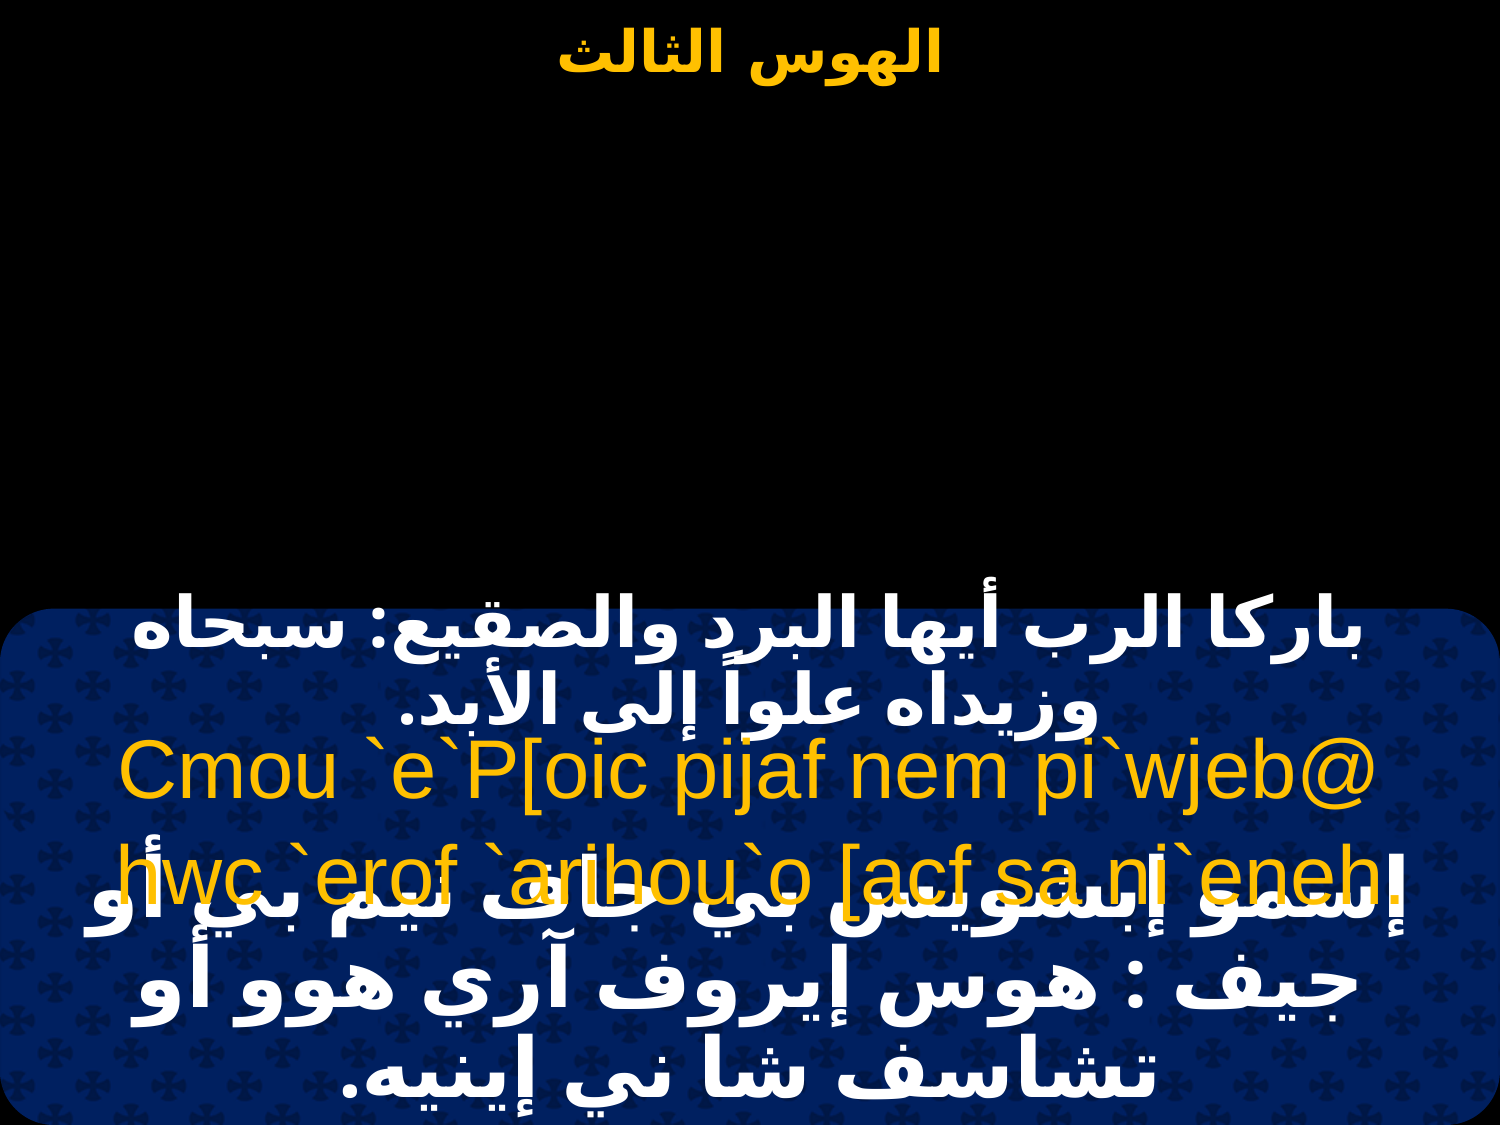

باركا الرب أيها البرد والصقيع: سبحاه وزيداه علواً إلى الأبد.
Cmou `e`P[oic pijaf nem pi`wjeb@
 hwc `erof `arihou`o [acf sa ni`eneh.
إسمو إبشويس بي جاف نيم بي أو جيف : هوس إيروف آري هوو أو تشاسف شا ني إينيه.